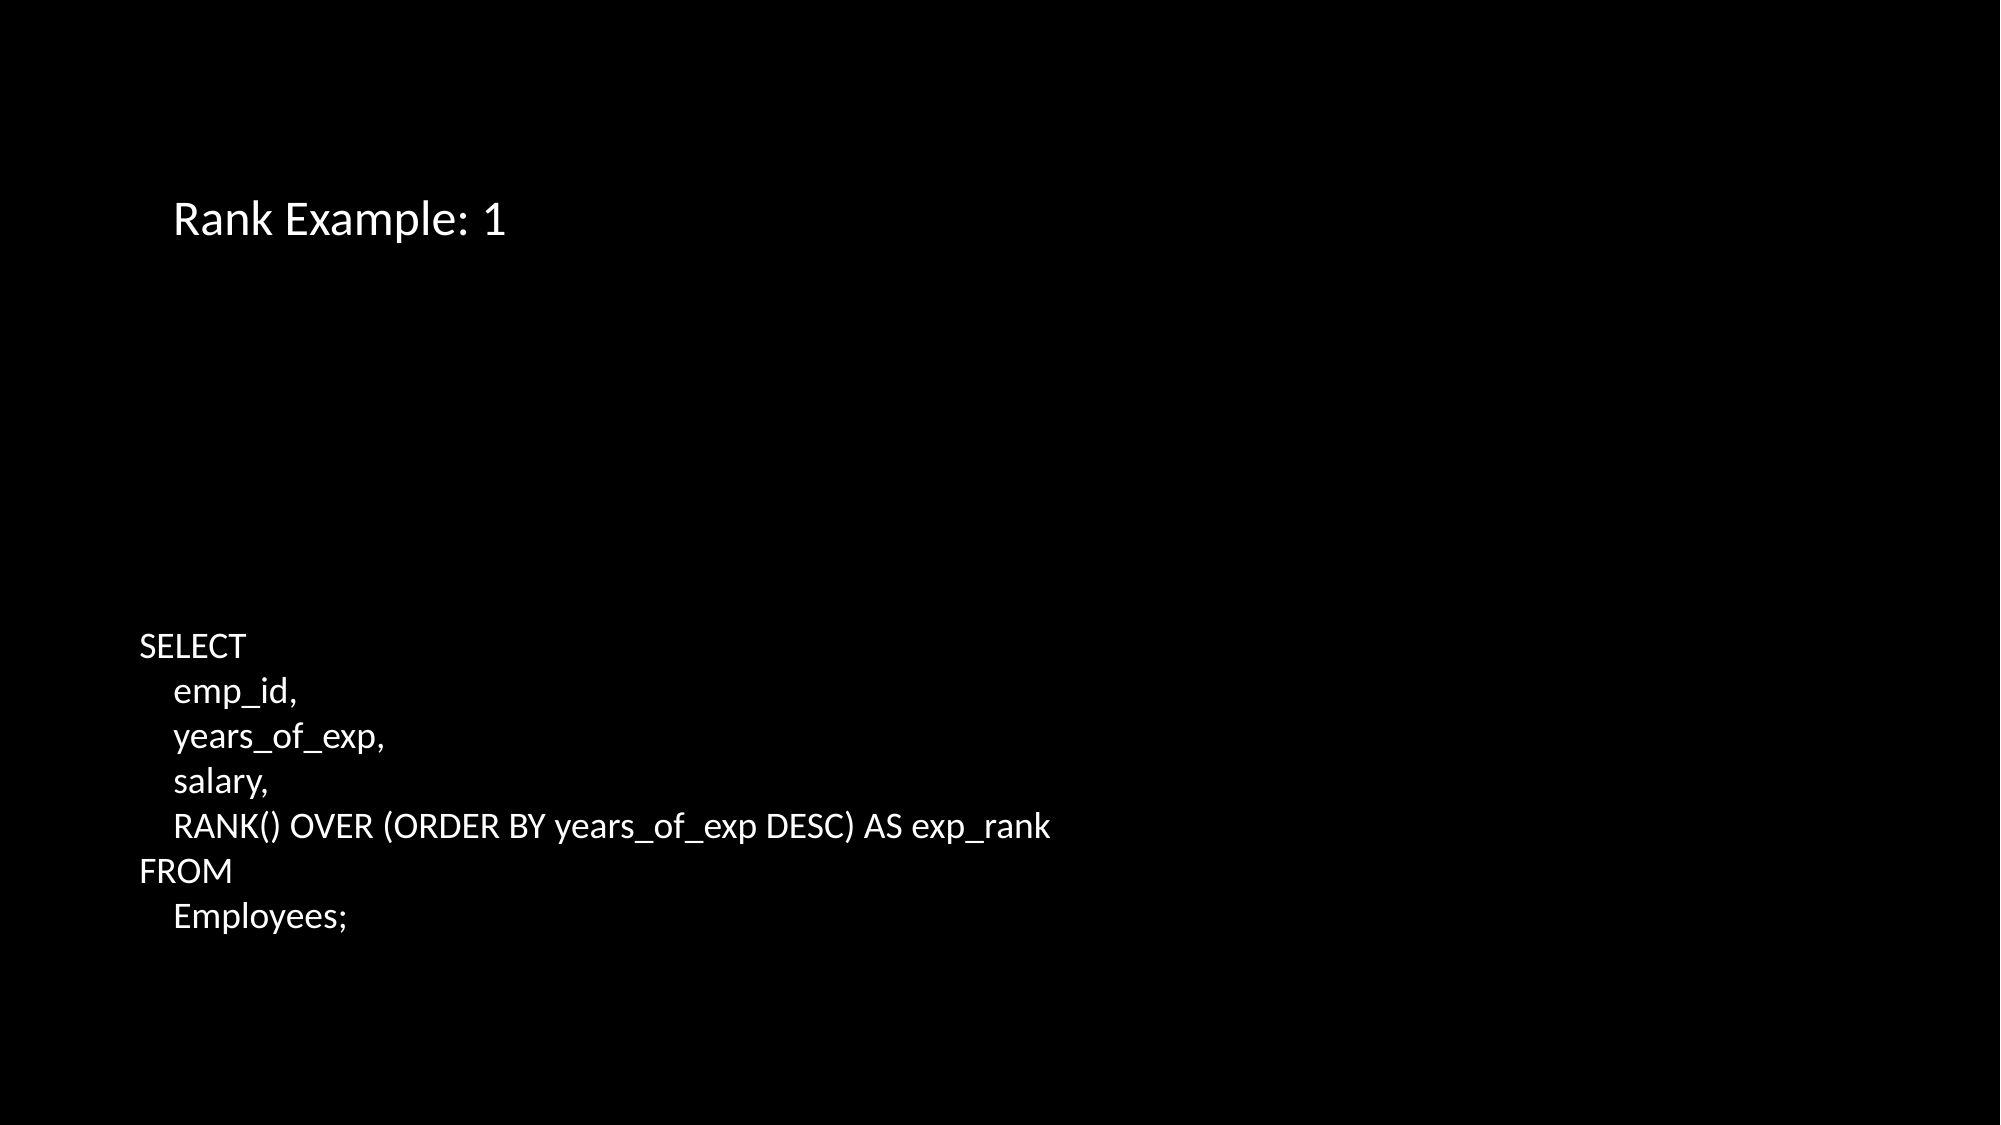

Rank Example: 1
SELECT
    emp_id,
    years_of_exp,
    salary,
    RANK() OVER (ORDER BY years_of_exp DESC) AS exp_rank
FROM
    Employees;